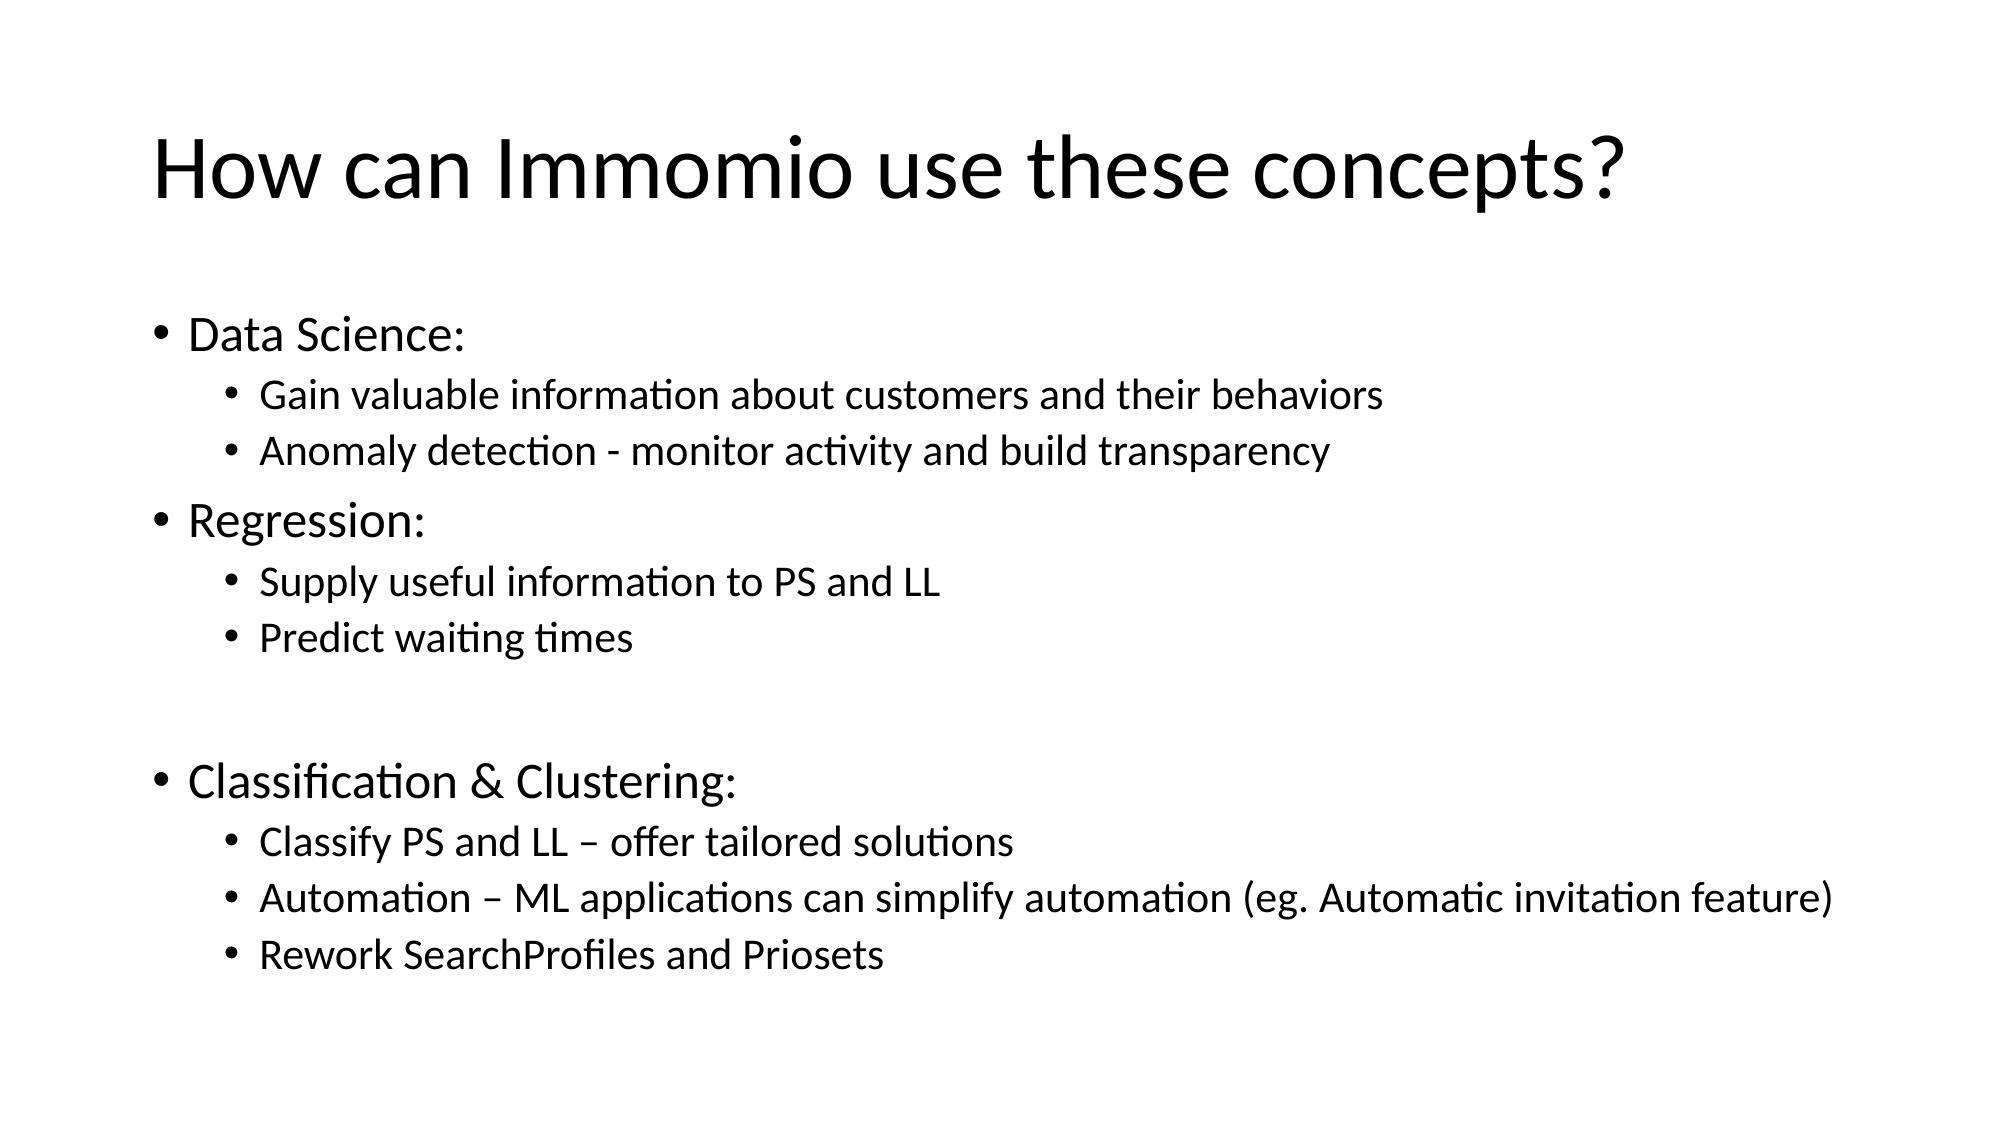

# How can Immomio use these concepts?
Data Science:
Gain valuable information about customers and their behaviors
Anomaly detection - monitor activity and build transparency
Regression:
Supply useful information to PS and LL
Predict waiting times

Classification & Clustering:
Classify PS and LL – offer tailored solutions
Automation – ML applications can simplify automation (eg. Automatic invitation feature)
Rework SearchProfiles and Priosets